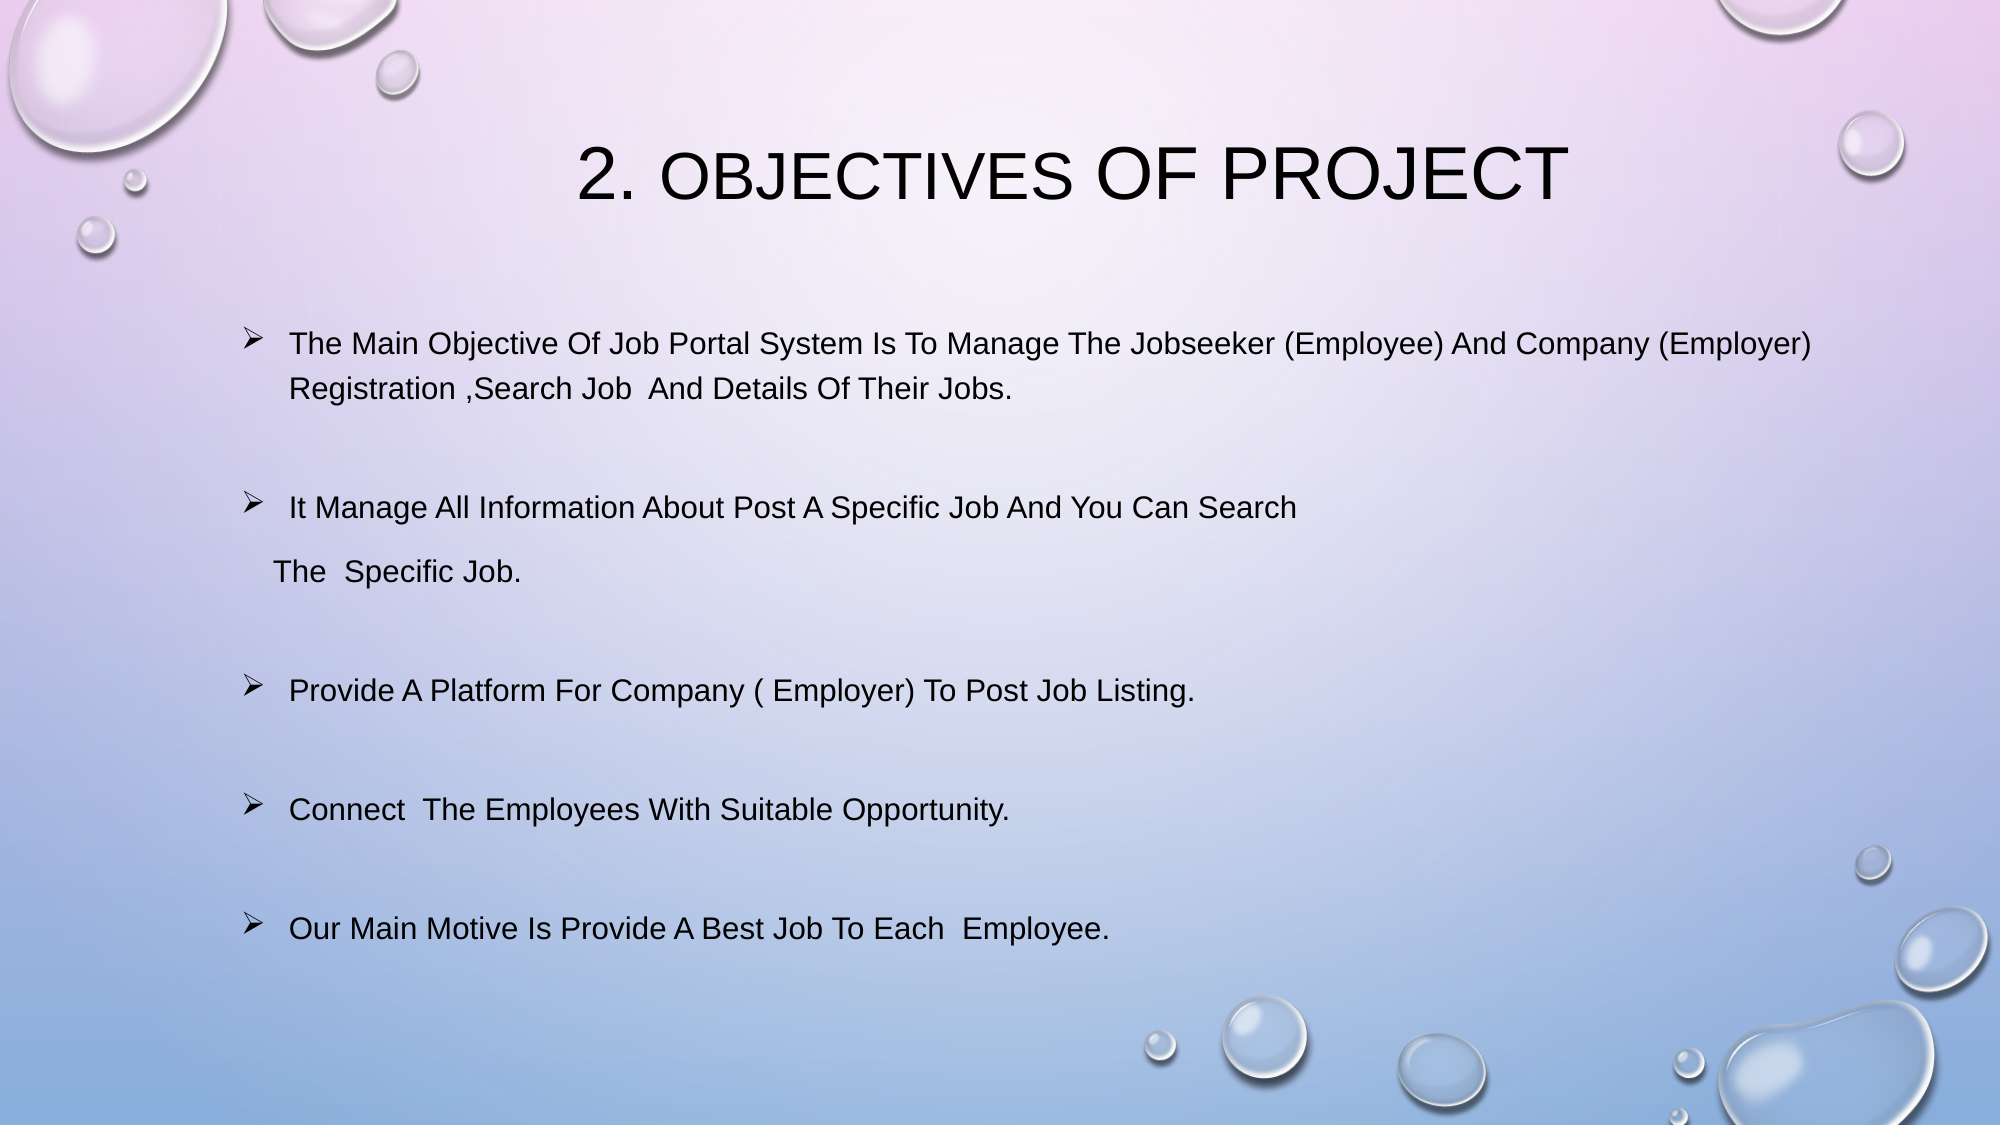

# 2. Objectives of Project

The Main Objective Of Job Portal System Is To Manage The Jobseeker (Employee) And Company (Employer) Registration ,Search Job  And Details Of Their Jobs.

It Manage All Information About Post A Specific Job And You Can Search
        The  Specific Job.

Provide A Platform For Company ( Employer) To Post Job Listing.

Connect  The Employees With Suitable Opportunity.

Our Main Motive Is Provide A Best Job To Each  Employee.